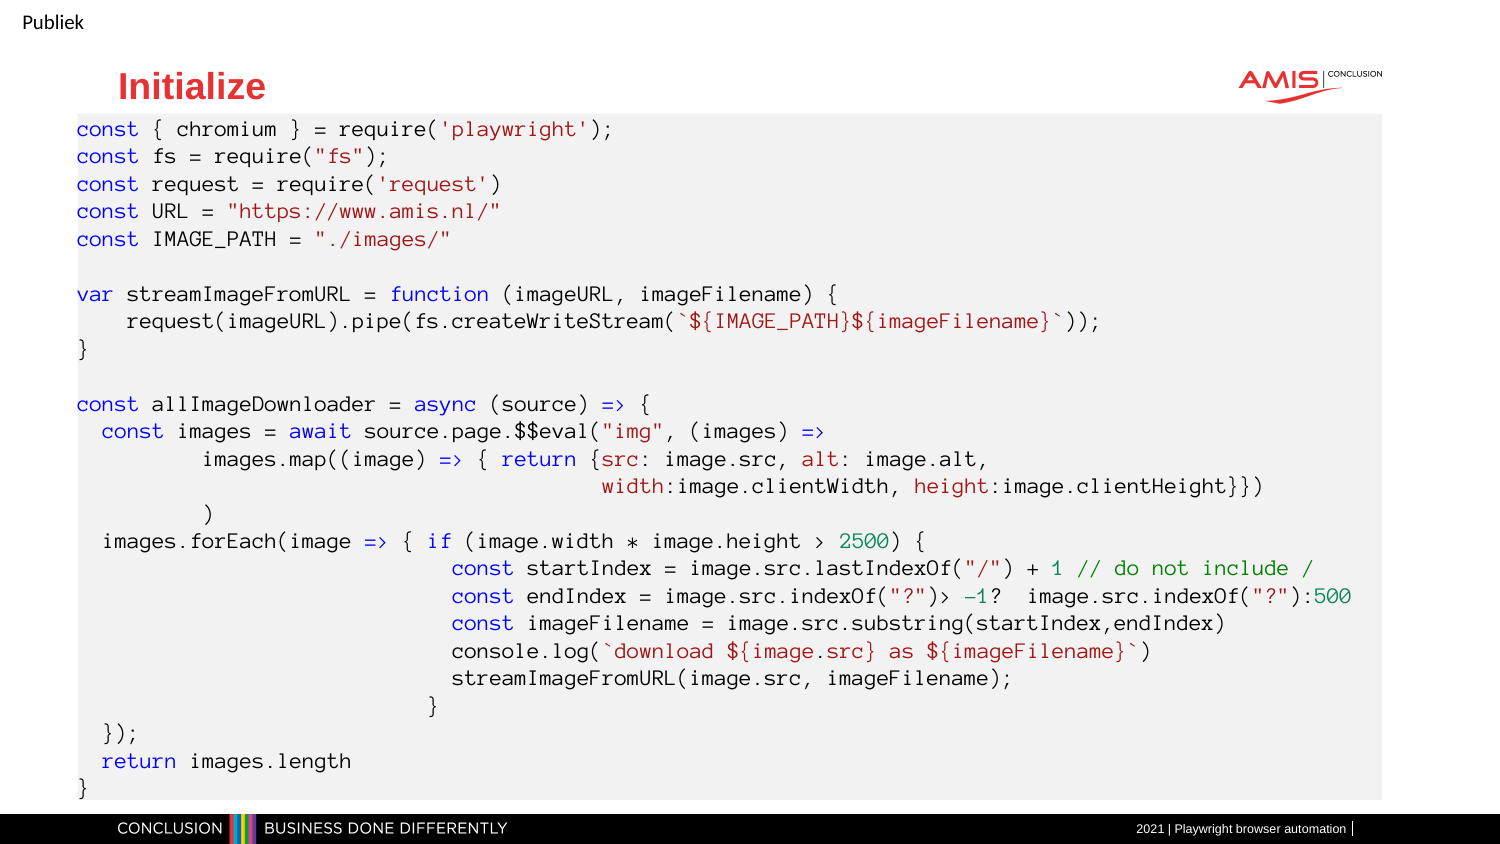

# Initialize
const { chromium } = require('playwright');
const fs = require("fs");
const request = require('request')
const URL = "https://www.amis.nl/"
const IMAGE_PATH = "./images/"
var streamImageFromURL = function (imageURL, imageFilename) {
    request(imageURL).pipe(fs.createWriteStream(`${IMAGE_PATH}${imageFilename}`));
}
const allImageDownloader = async (source) => {
  const images = await source.page.$$eval("img", (images) =>
          images.map((image) => { return {src: image.src, alt: image.alt, 
                                          width:image.clientWidth, height:image.clientHeight}})
          )
  images.forEach(image => { if (image.width * image.height > 2500) {
                              const startIndex = image.src.lastIndexOf("/") + 1 // do not include /
                              const endIndex = image.src.indexOf("?")> -1?  image.src.indexOf("?"):500
                              const imageFilename = image.src.substring(startIndex,endIndex)
                              console.log(`download ${image.src} as ${imageFilename}`)
                              streamImageFromURL(image.src, imageFilename);
                            }
  });
  return images.length
}
2021 | Playwright browser automation